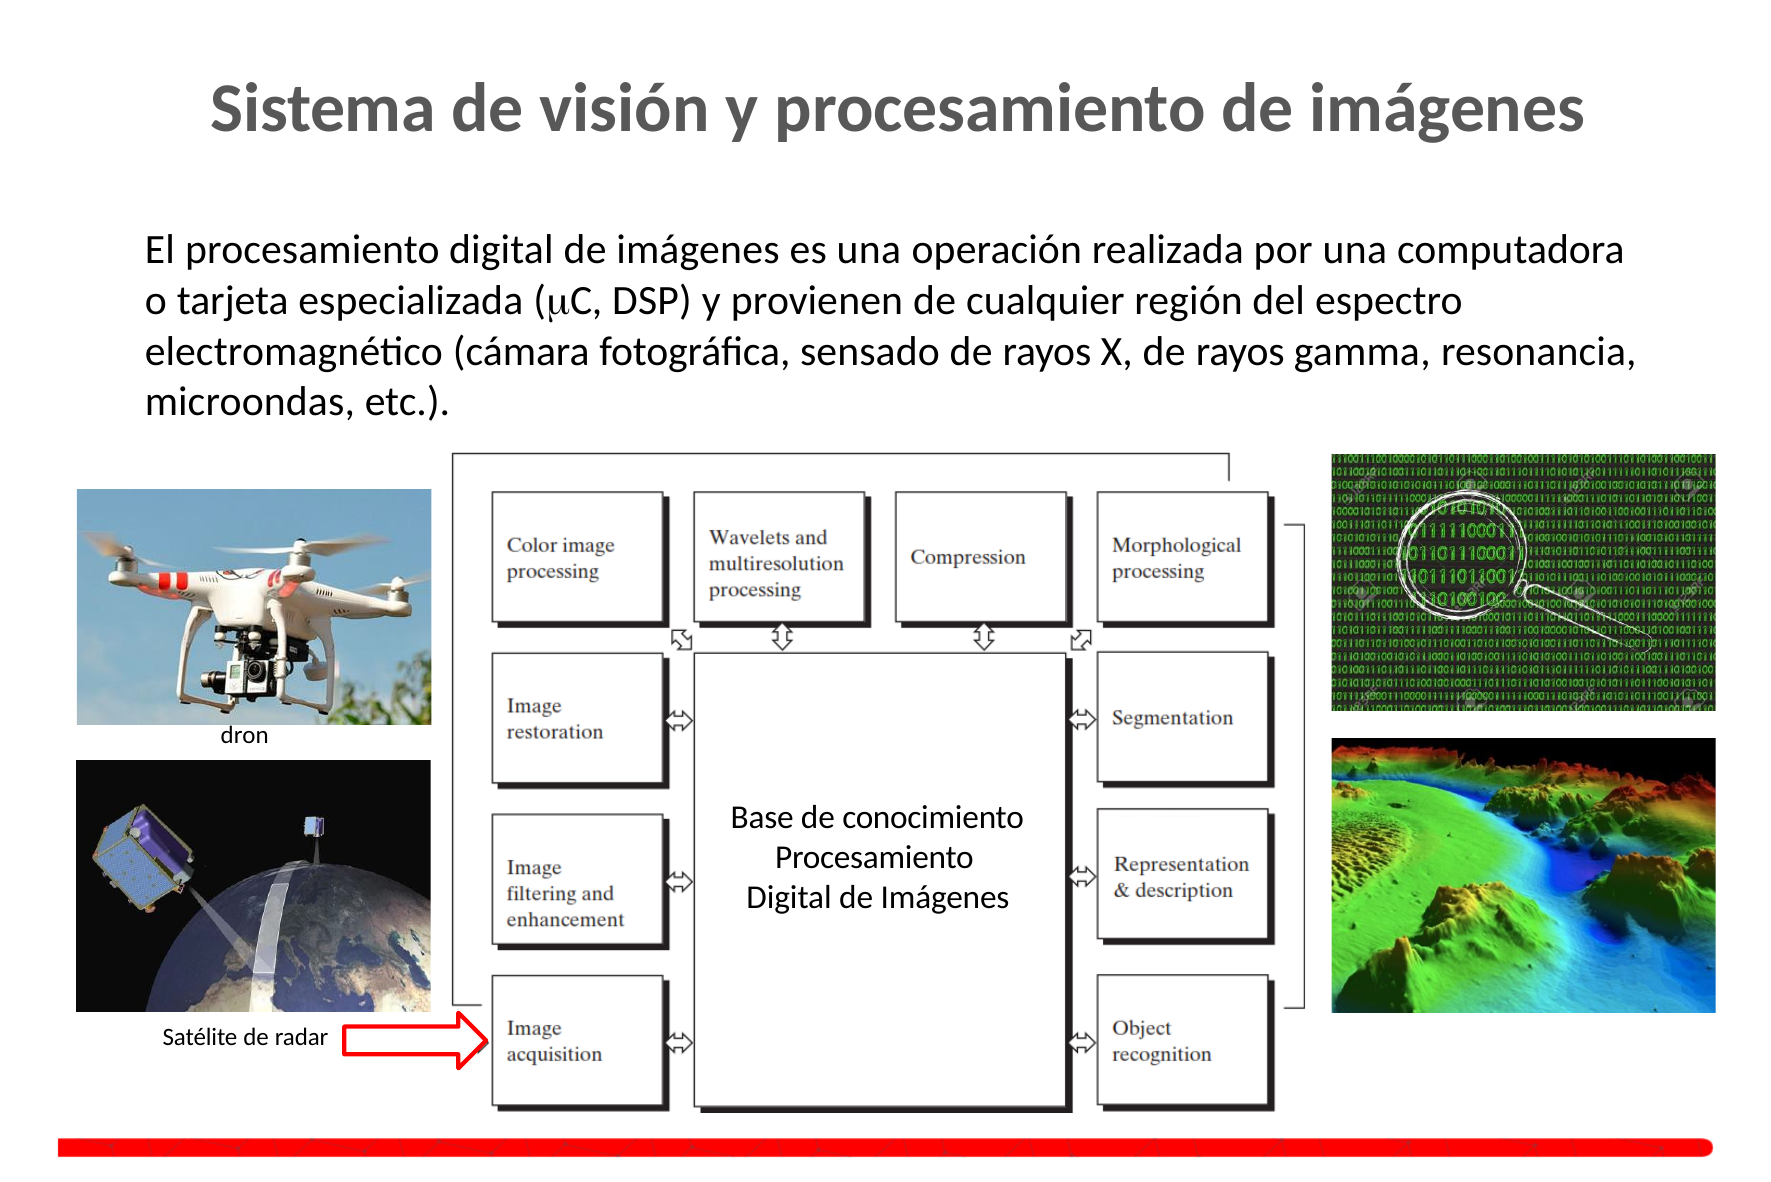

# Sistema de visión y procesamiento de imágenes
El procesamiento digital de imágenes es una operación realizada por una computadora  o tarjeta especializada (μC, DSP) y provienen de cualquier región del espectro  electromagnético (cámara fotográfica, sensado de rayos X, de rayos gamma, resonancia,  microondas, etc.).

dron

Base de conocimiento
Procesamiento  Digital de Imágenes

Satélite de radar